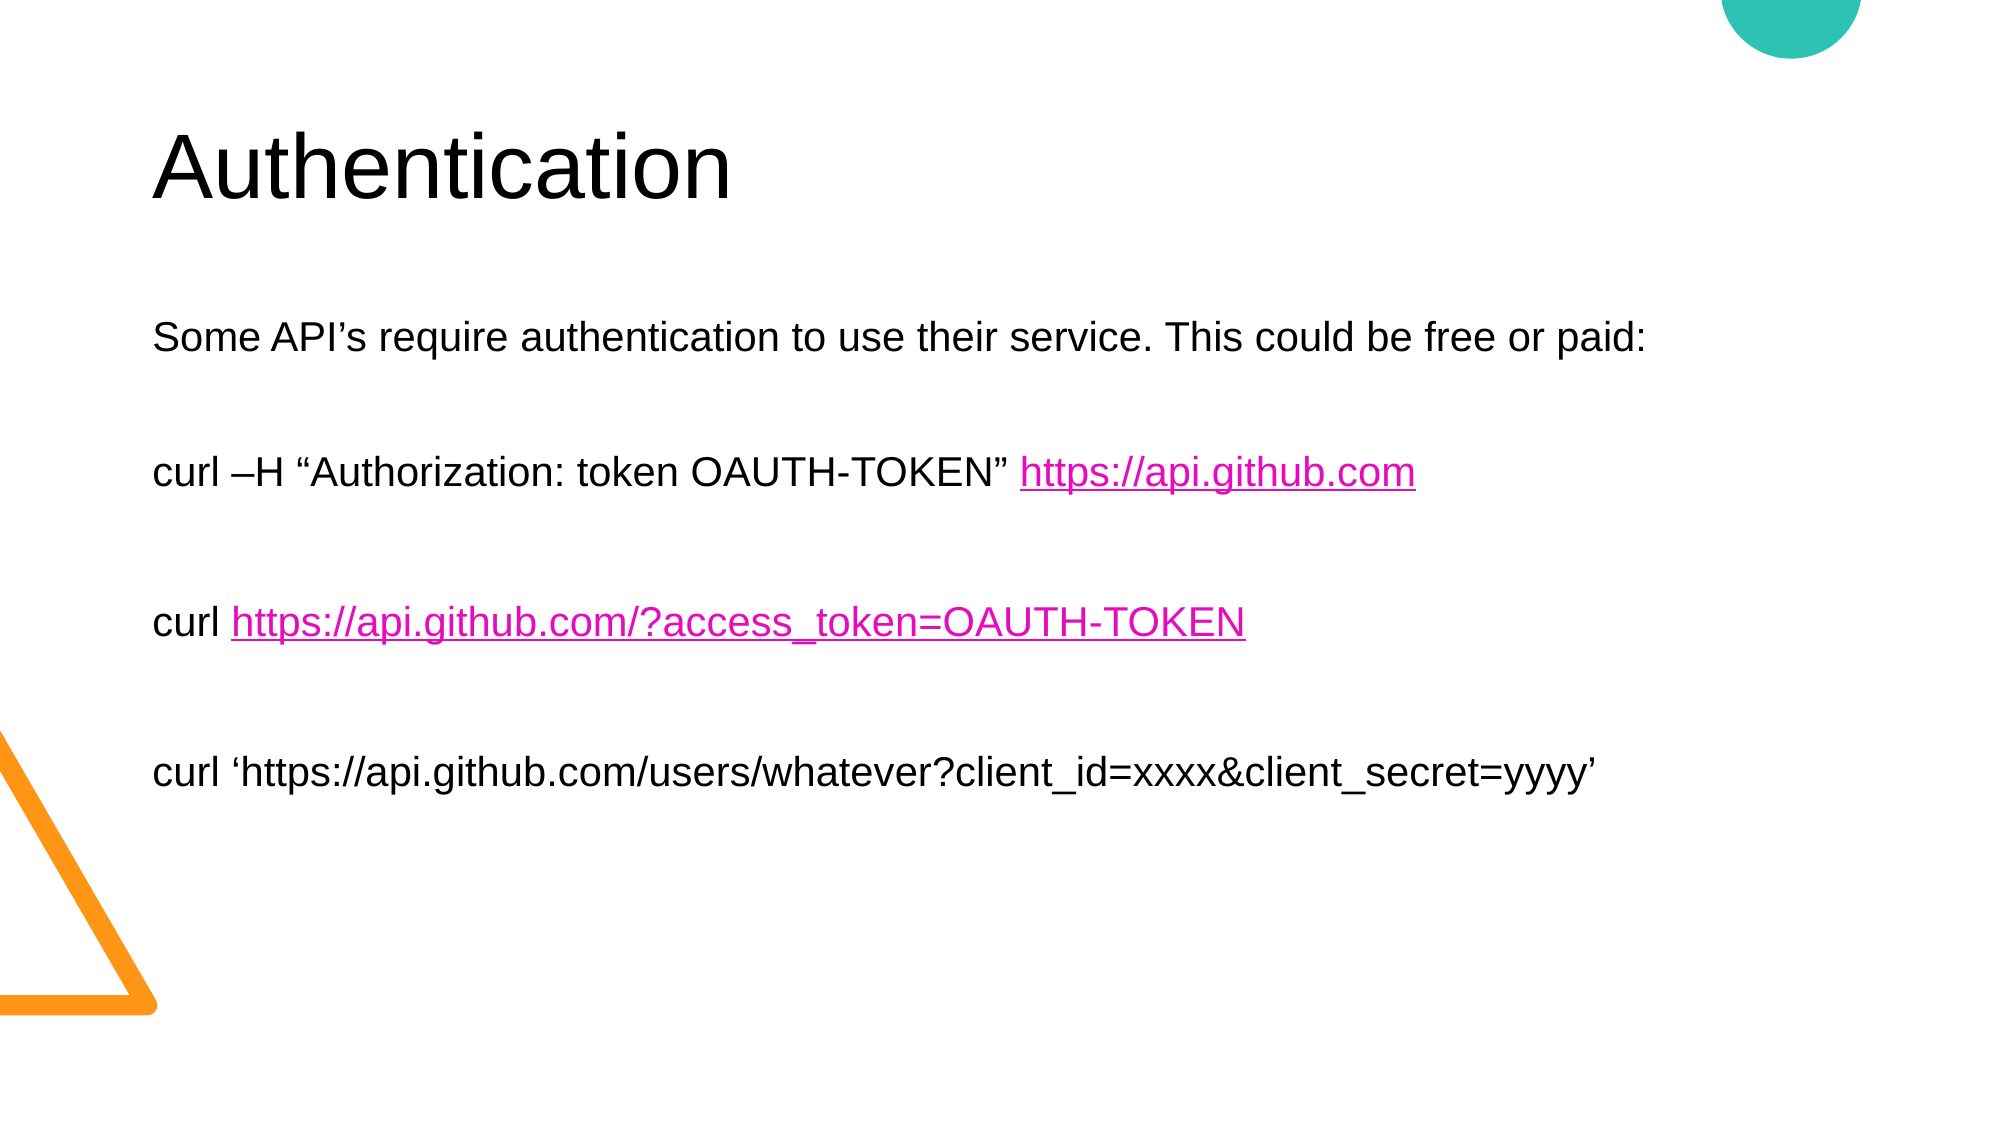

# Authentication
Some API’s require authentication to use their service. This could be free or paid:
curl –H “Authorization: token OAUTH-TOKEN” https://api.github.com

curl https://api.github.com/?access_token=OAUTH-TOKEN

curl ‘https://api.github.com/users/whatever?client_id=xxxx&client_secret=yyyy’